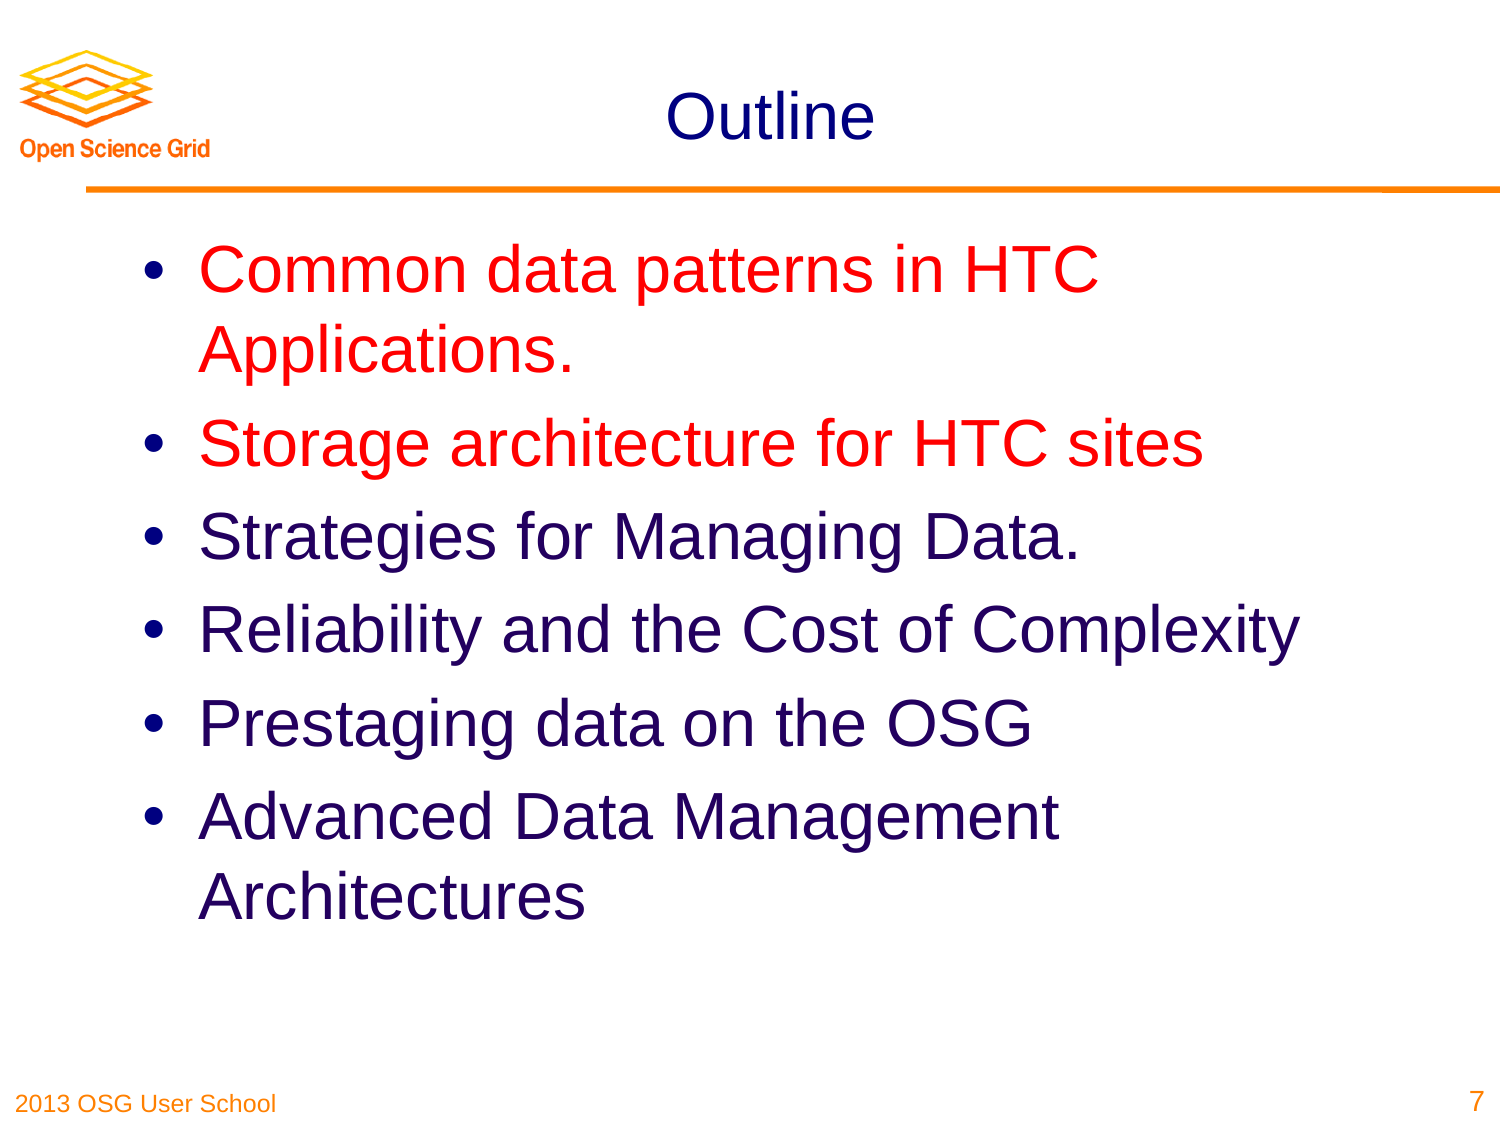

# Outline
Common data patterns in HTC Applications.
Storage architecture for HTC sites
Strategies for Managing Data.
Reliability and the Cost of Complexity
Prestaging data on the OSG
Advanced Data Management Architectures

7